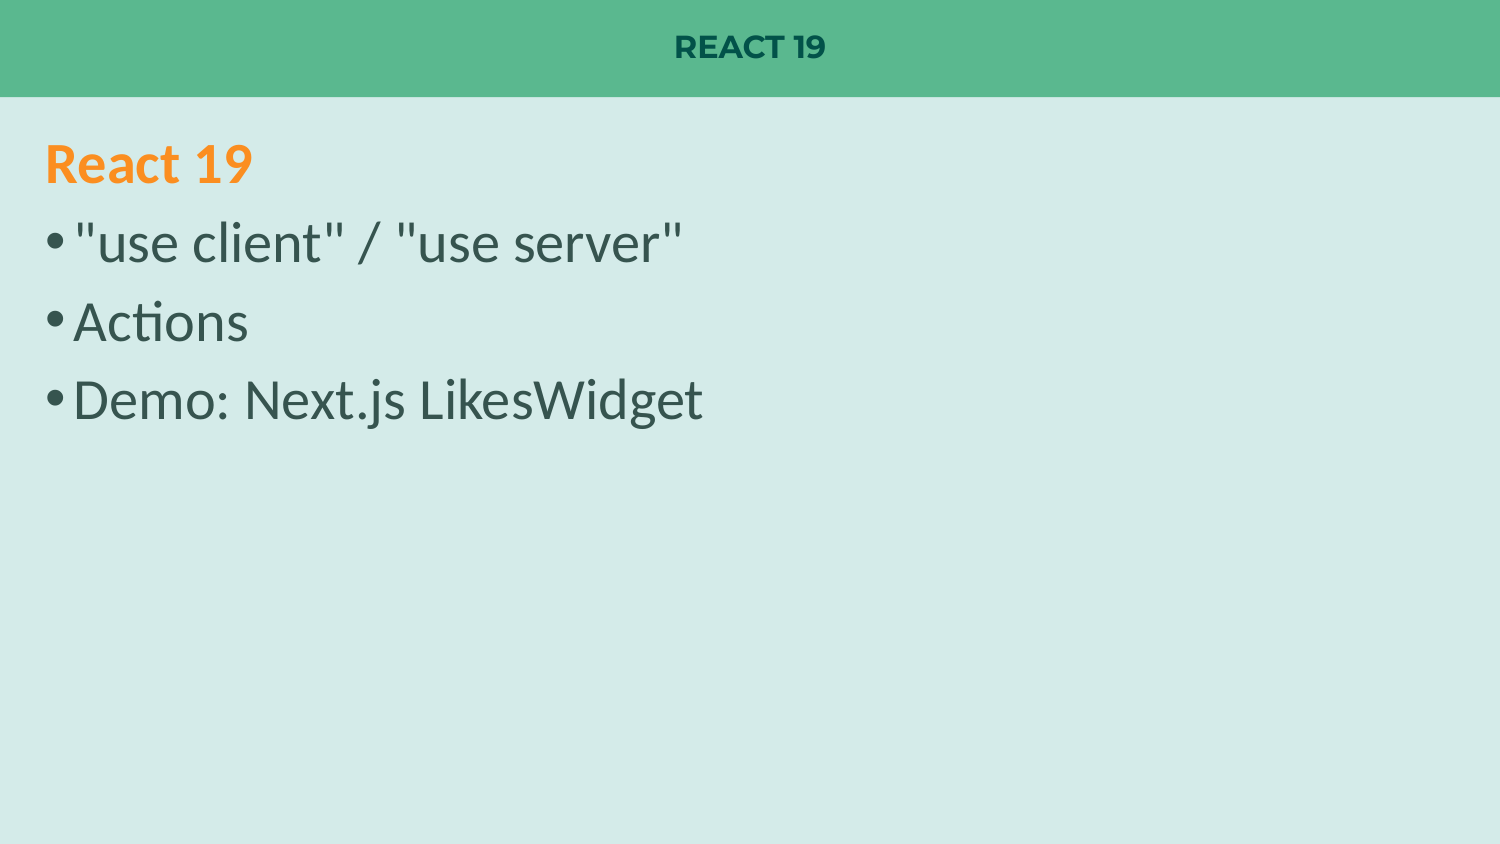

# React 19
React 19
"use client" / "use server"
Actions
Demo: Next.js LikesWidget